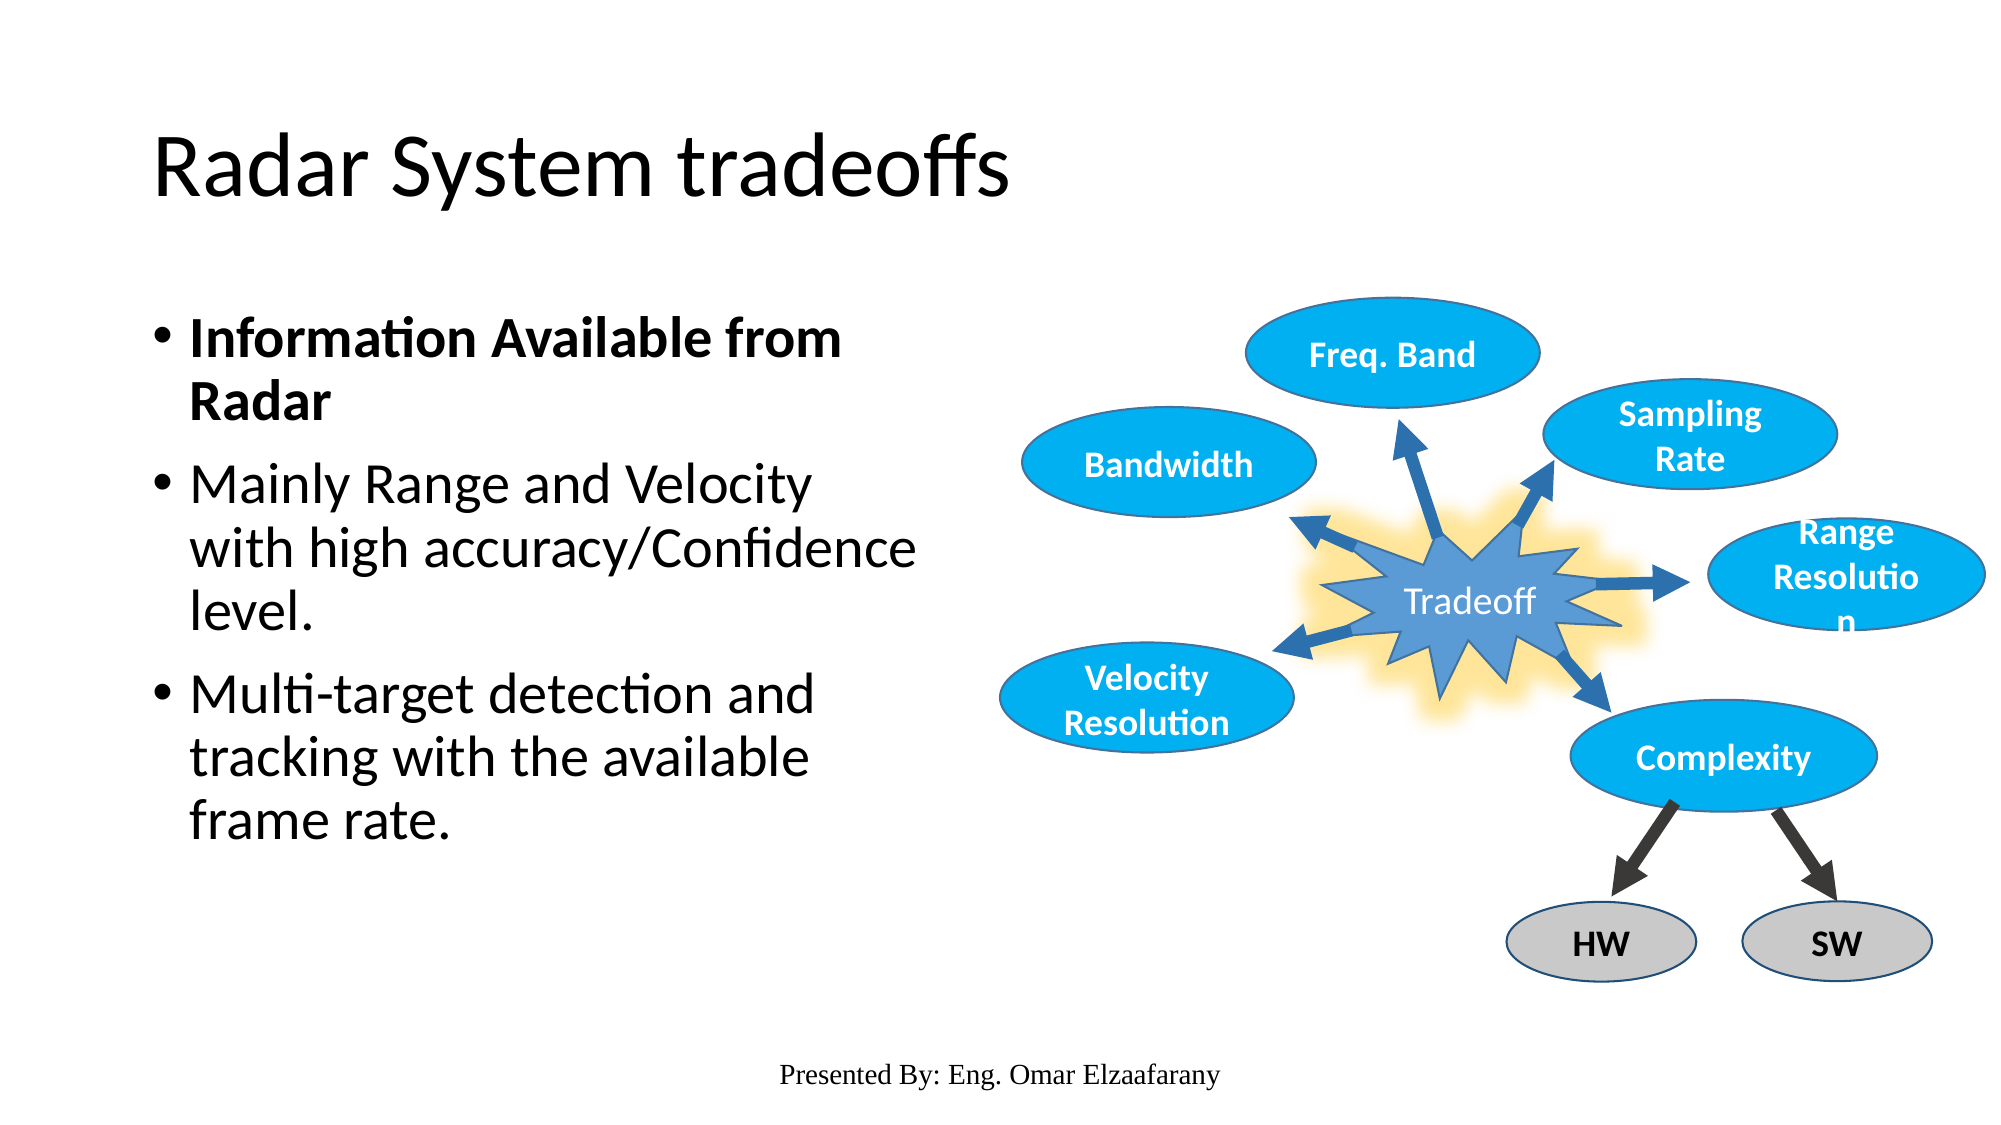

# Radar System tradeoffs
Freq. Band
Information Available from Radar
Mainly Range and Velocity with high accuracy/Confidence level.
Multi-target detection and tracking with the available frame rate.

Sampling Rate
Bandwidth
Tradeoff
Range Resolution
Velocity Resolution
Complexity
SW
HW
Presented By: Eng. Omar Elzaafarany